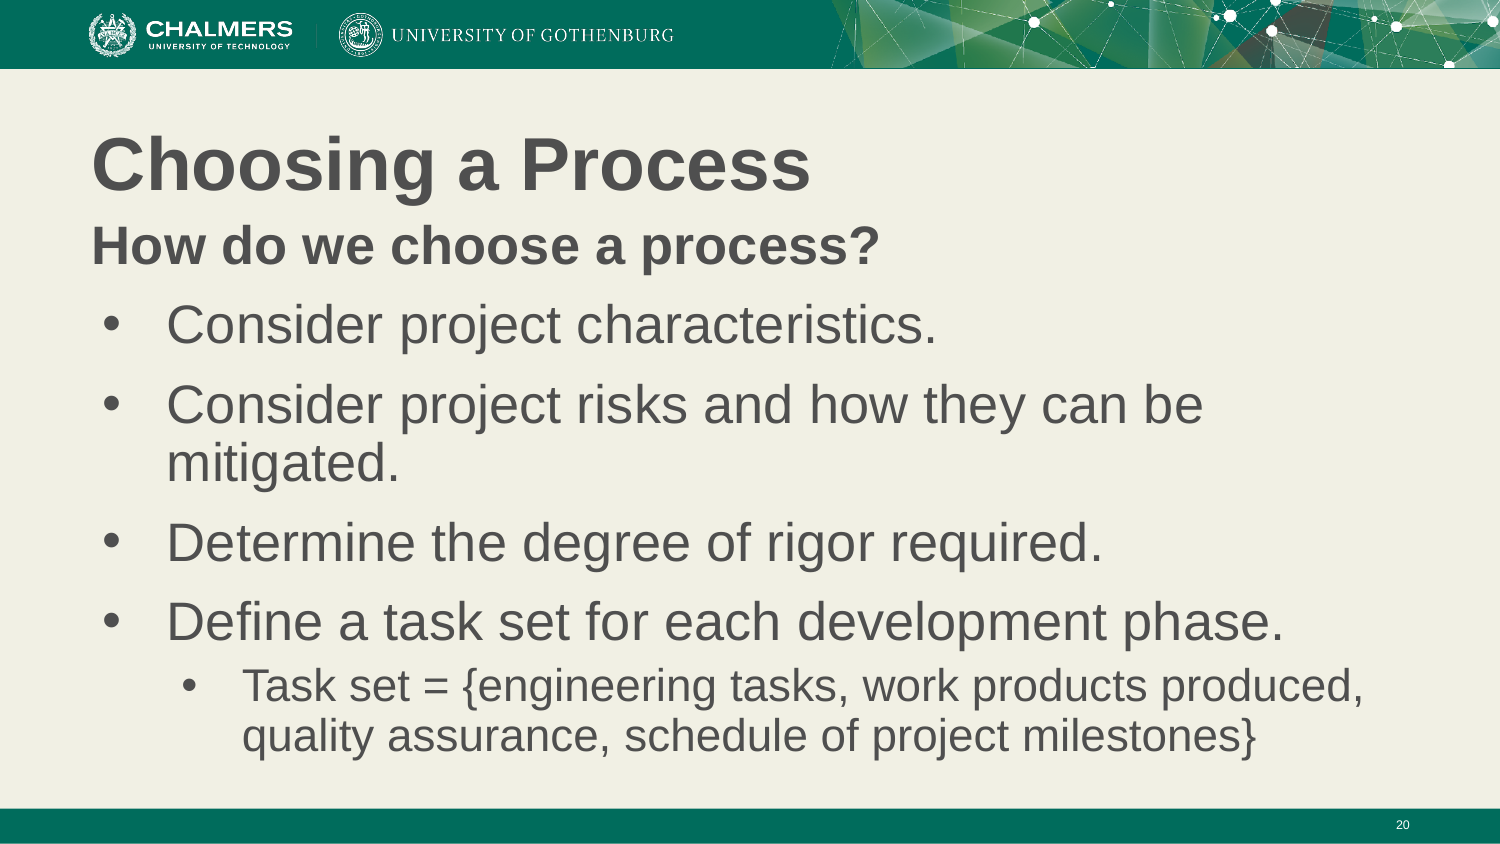

# Choosing a Process
How do we choose a process?
Consider project characteristics.
Consider project risks and how they can be mitigated.
Determine the degree of rigor required.
Define a task set for each development phase.
Task set = {engineering tasks, work products produced, quality assurance, schedule of project milestones}
20